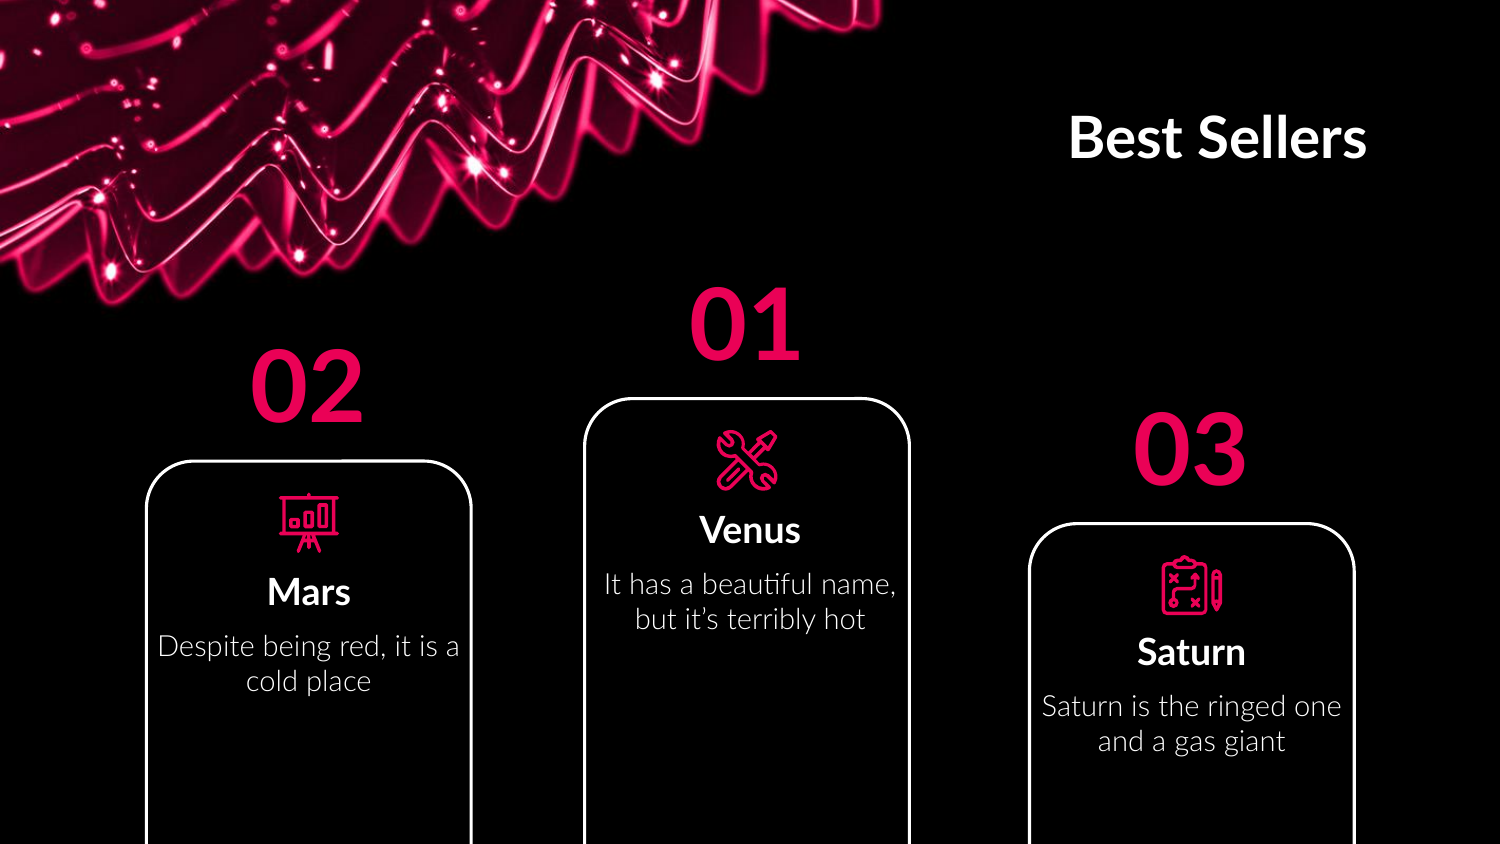

# Best Sellers
01
02
03

Venus
It has a beautiful name, but it’s terribly hot

Mars

Despite being red, it is a cold place

Saturn

Saturn is the ringed one and a gas giant